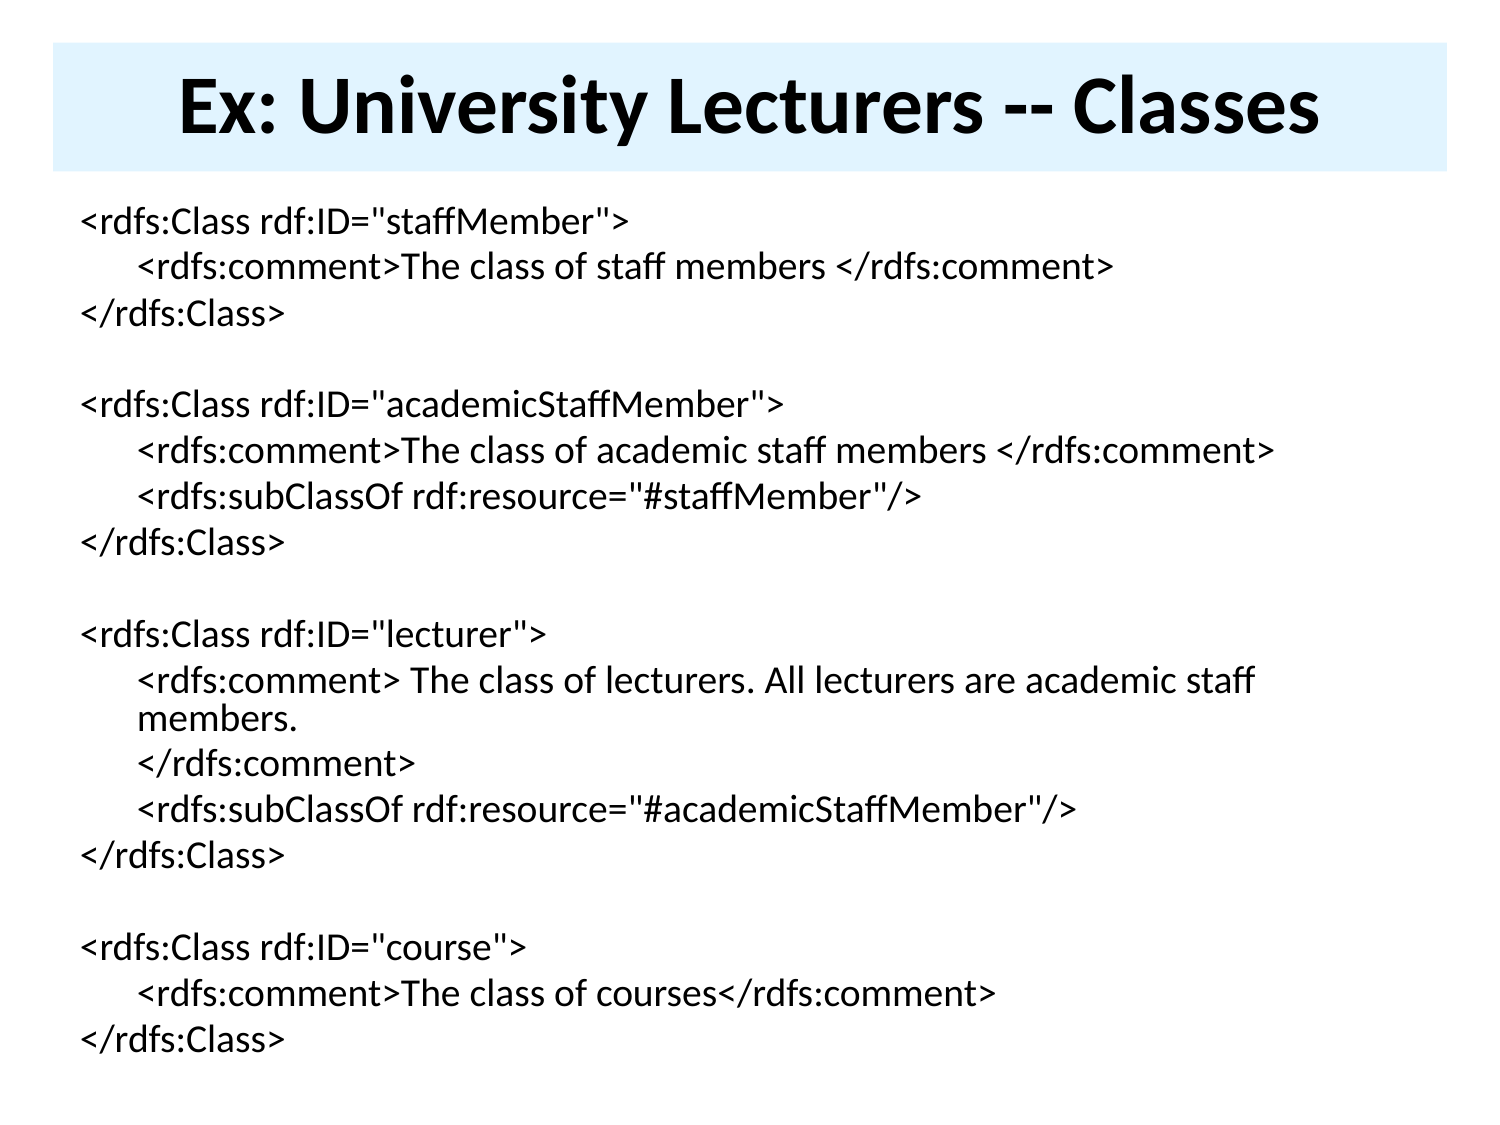

# Ex: University Lecturers -- Classes
<rdfs:Class rdf:ID="staffMember">
	<rdfs:comment>The class of staff members </rdfs:comment>
</rdfs:Class>

<rdfs:Class rdf:ID="academicStaffMember">
	<rdfs:comment>The class of academic staff members </rdfs:comment>
	<rdfs:subClassOf rdf:resource="#staffMember"/>
</rdfs:Class>

<rdfs:Class rdf:ID="lecturer">
	<rdfs:comment> The class of lecturers. All lecturers are academic staff members.
	</rdfs:comment>
	<rdfs:subClassOf rdf:resource="#academicStaffMember"/>
</rdfs:Class>

<rdfs:Class rdf:ID="course">
	<rdfs:comment>The class of courses</rdfs:comment>
</rdfs:Class>